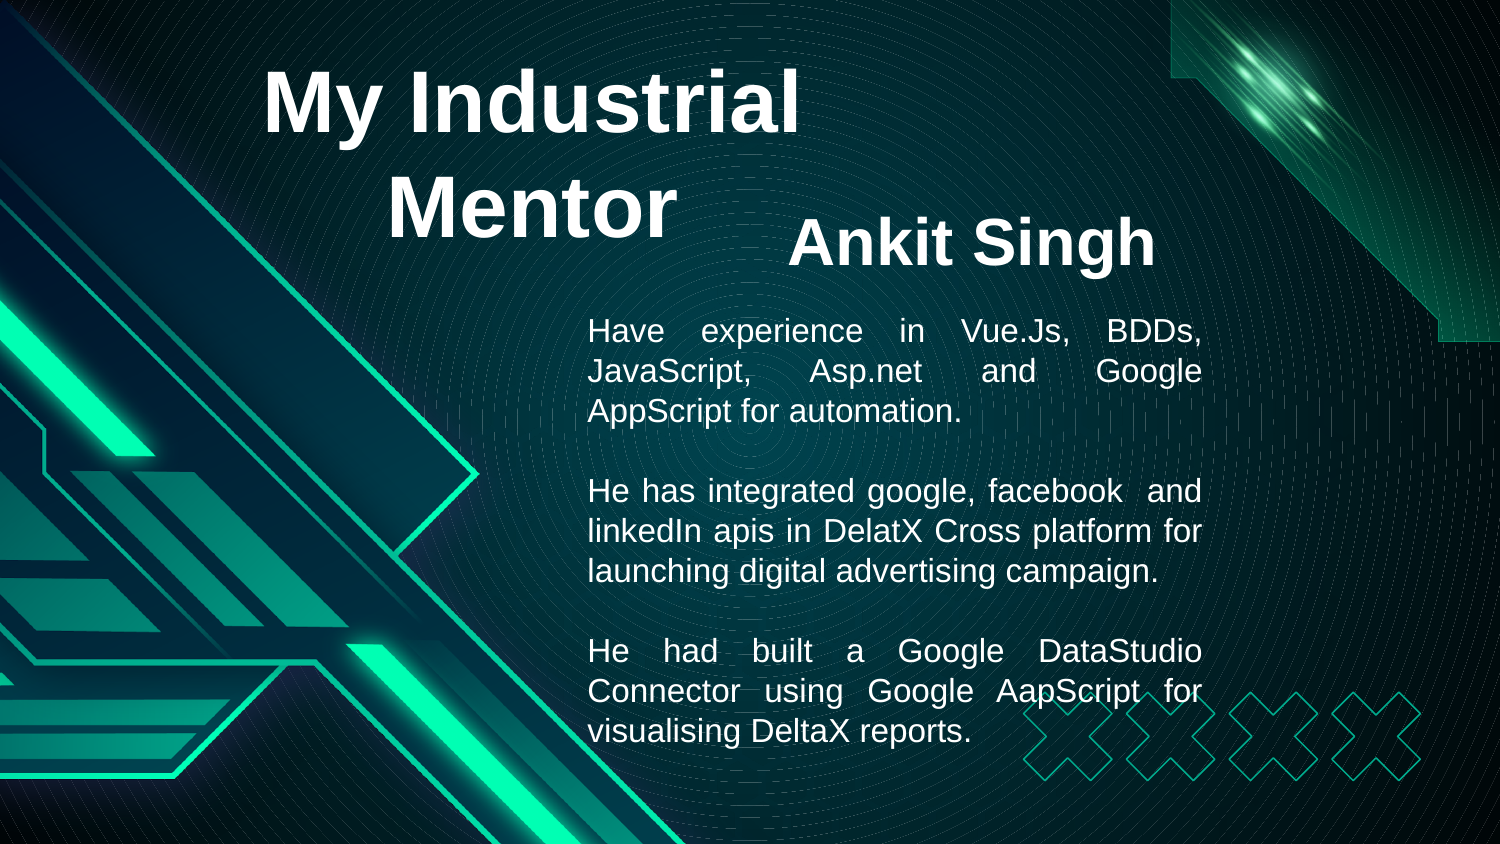

# My Industrial Mentor
Ankit Singh
Have experience in Vue.Js, BDDs, JavaScript, Asp.net and Google AppScript for automation.

He has integrated google, facebook  and linkedIn apis in DelatX Cross platform for launching digital advertising campaign.

He had built a Google DataStudio Connector using Google AapScript for visualising DeltaX reports.